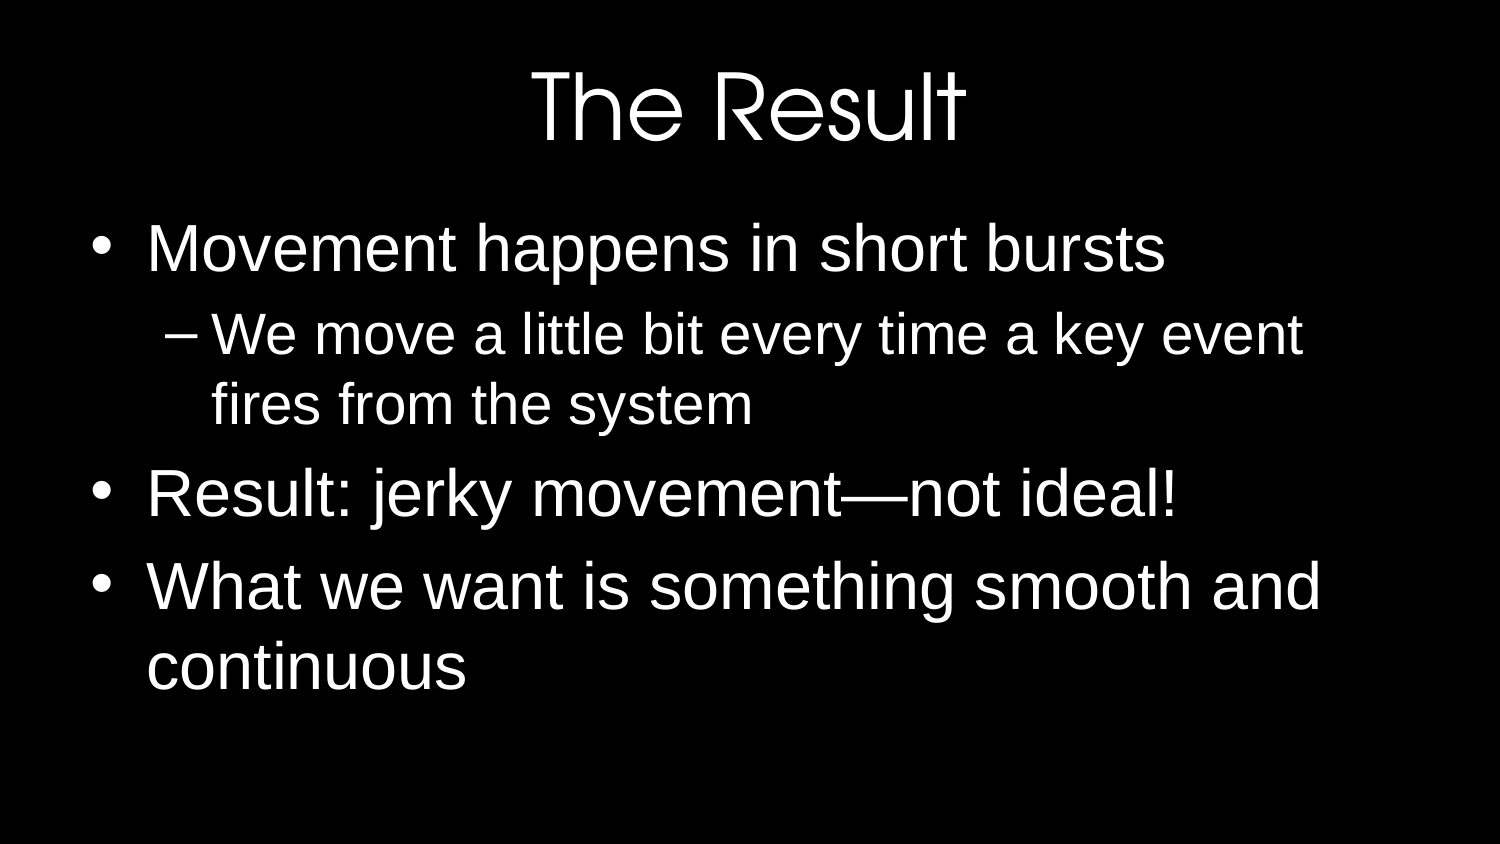

# The Result
Movement happens in short bursts
We move a little bit every time a key event fires from the system
Result: jerky movement—not ideal!
What we want is something smooth and continuous